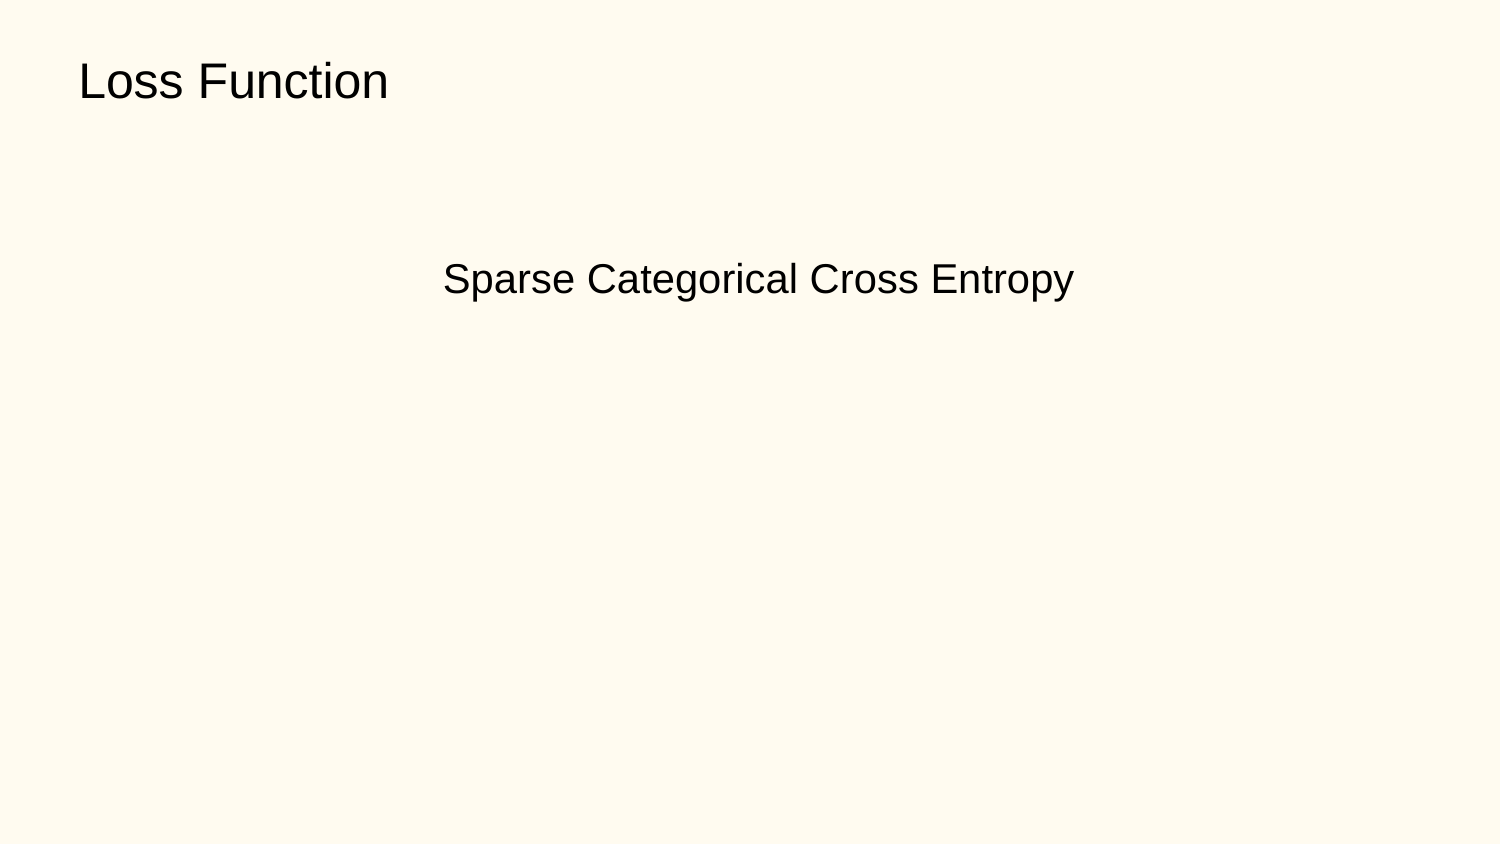

# Loss Function
Sparse Categorical Cross Entropy